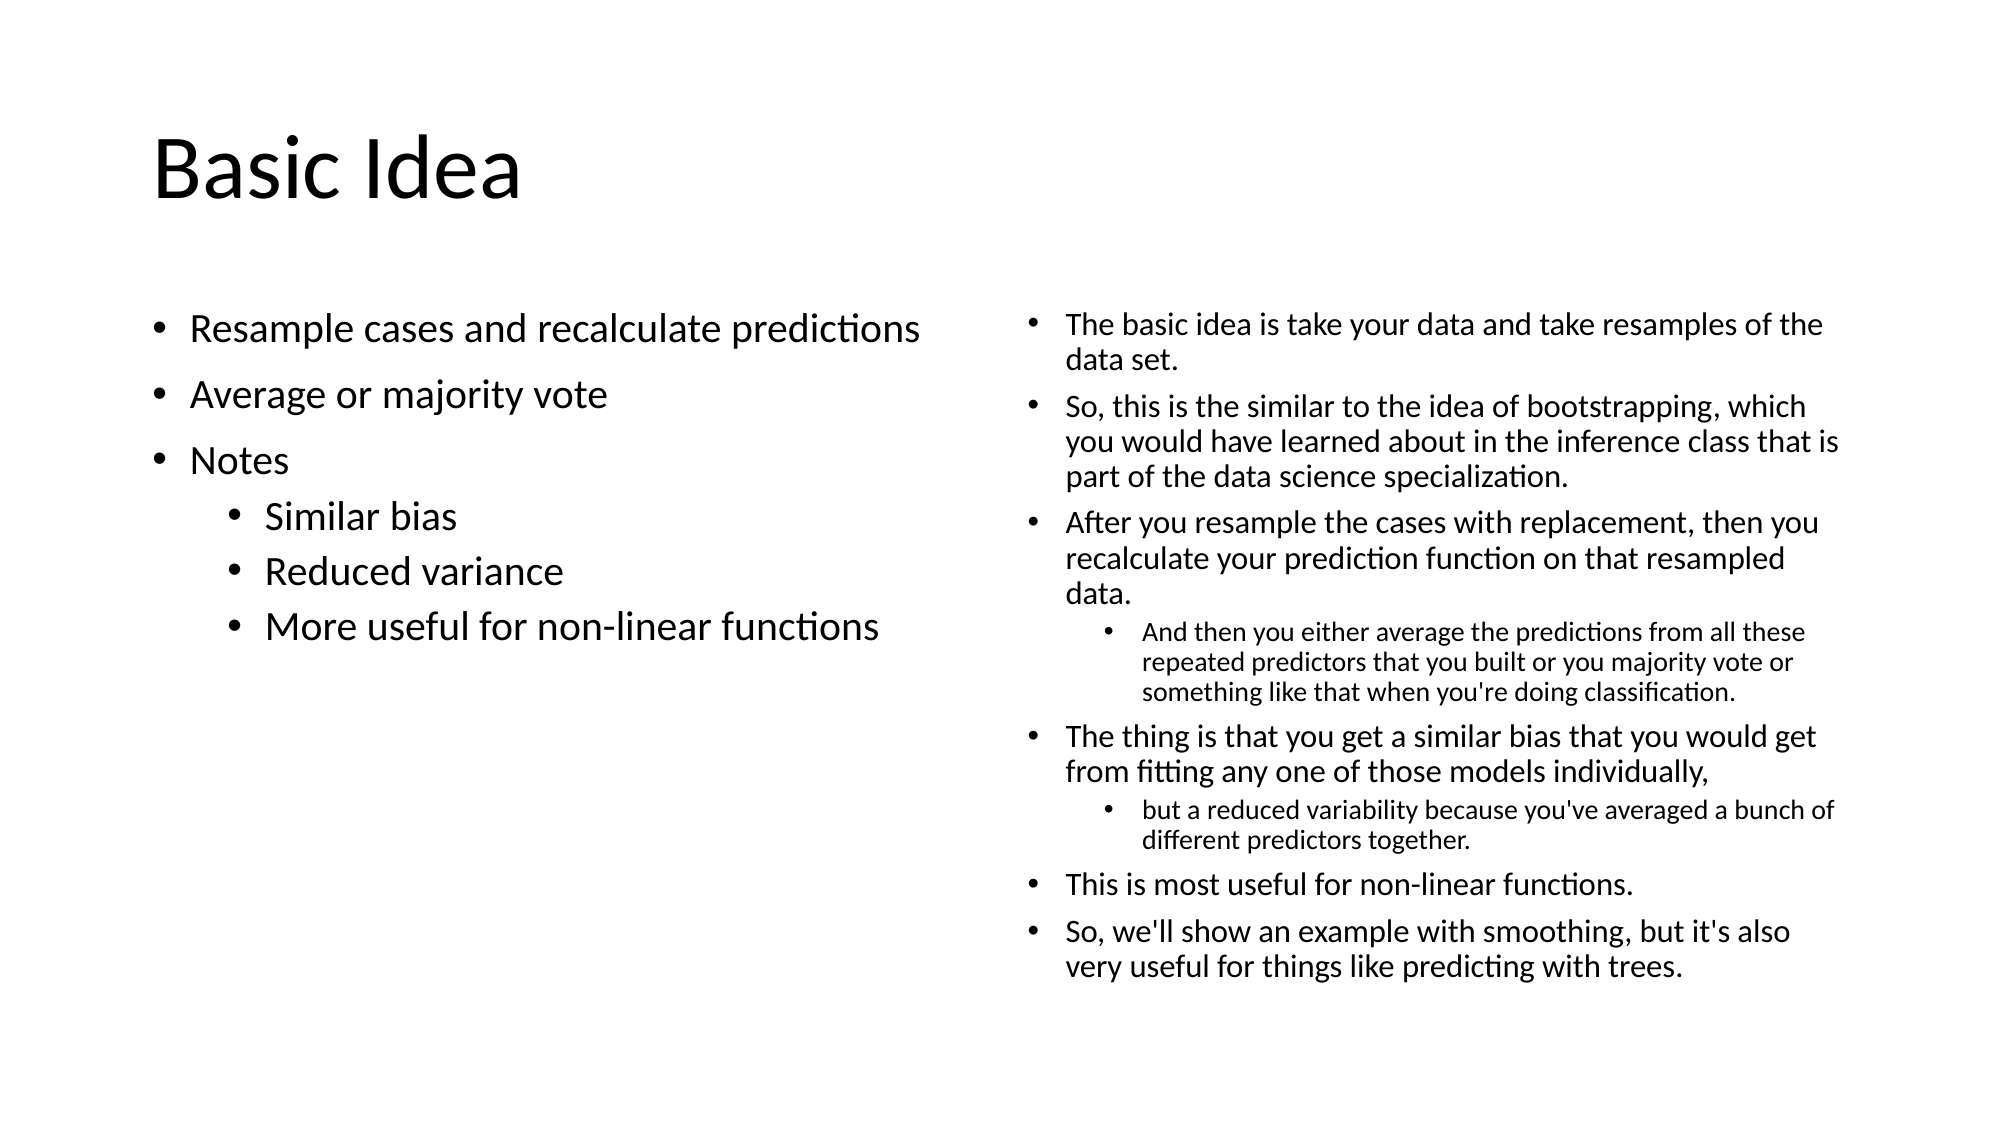

# Basic Idea
Resample cases and recalculate predictions
Average or majority vote
Notes
Similar bias
Reduced variance
More useful for non-linear functions
The basic idea is take your data and take resamples of the data set.
So, this is the similar to the idea of bootstrapping, which you would have learned about in the inference class that is part of the data science specialization.
After you resample the cases with replacement, then you recalculate your prediction function on that resampled data.
And then you either average the predictions from all these repeated predictors that you built or you majority vote or something like that when you're doing classification.
The thing is that you get a similar bias that you would get from fitting any one of those models individually,
but a reduced variability because you've averaged a bunch of different predictors together.
This is most useful for non-linear functions.
So, we'll show an example with smoothing, but it's also very useful for things like predicting with trees.